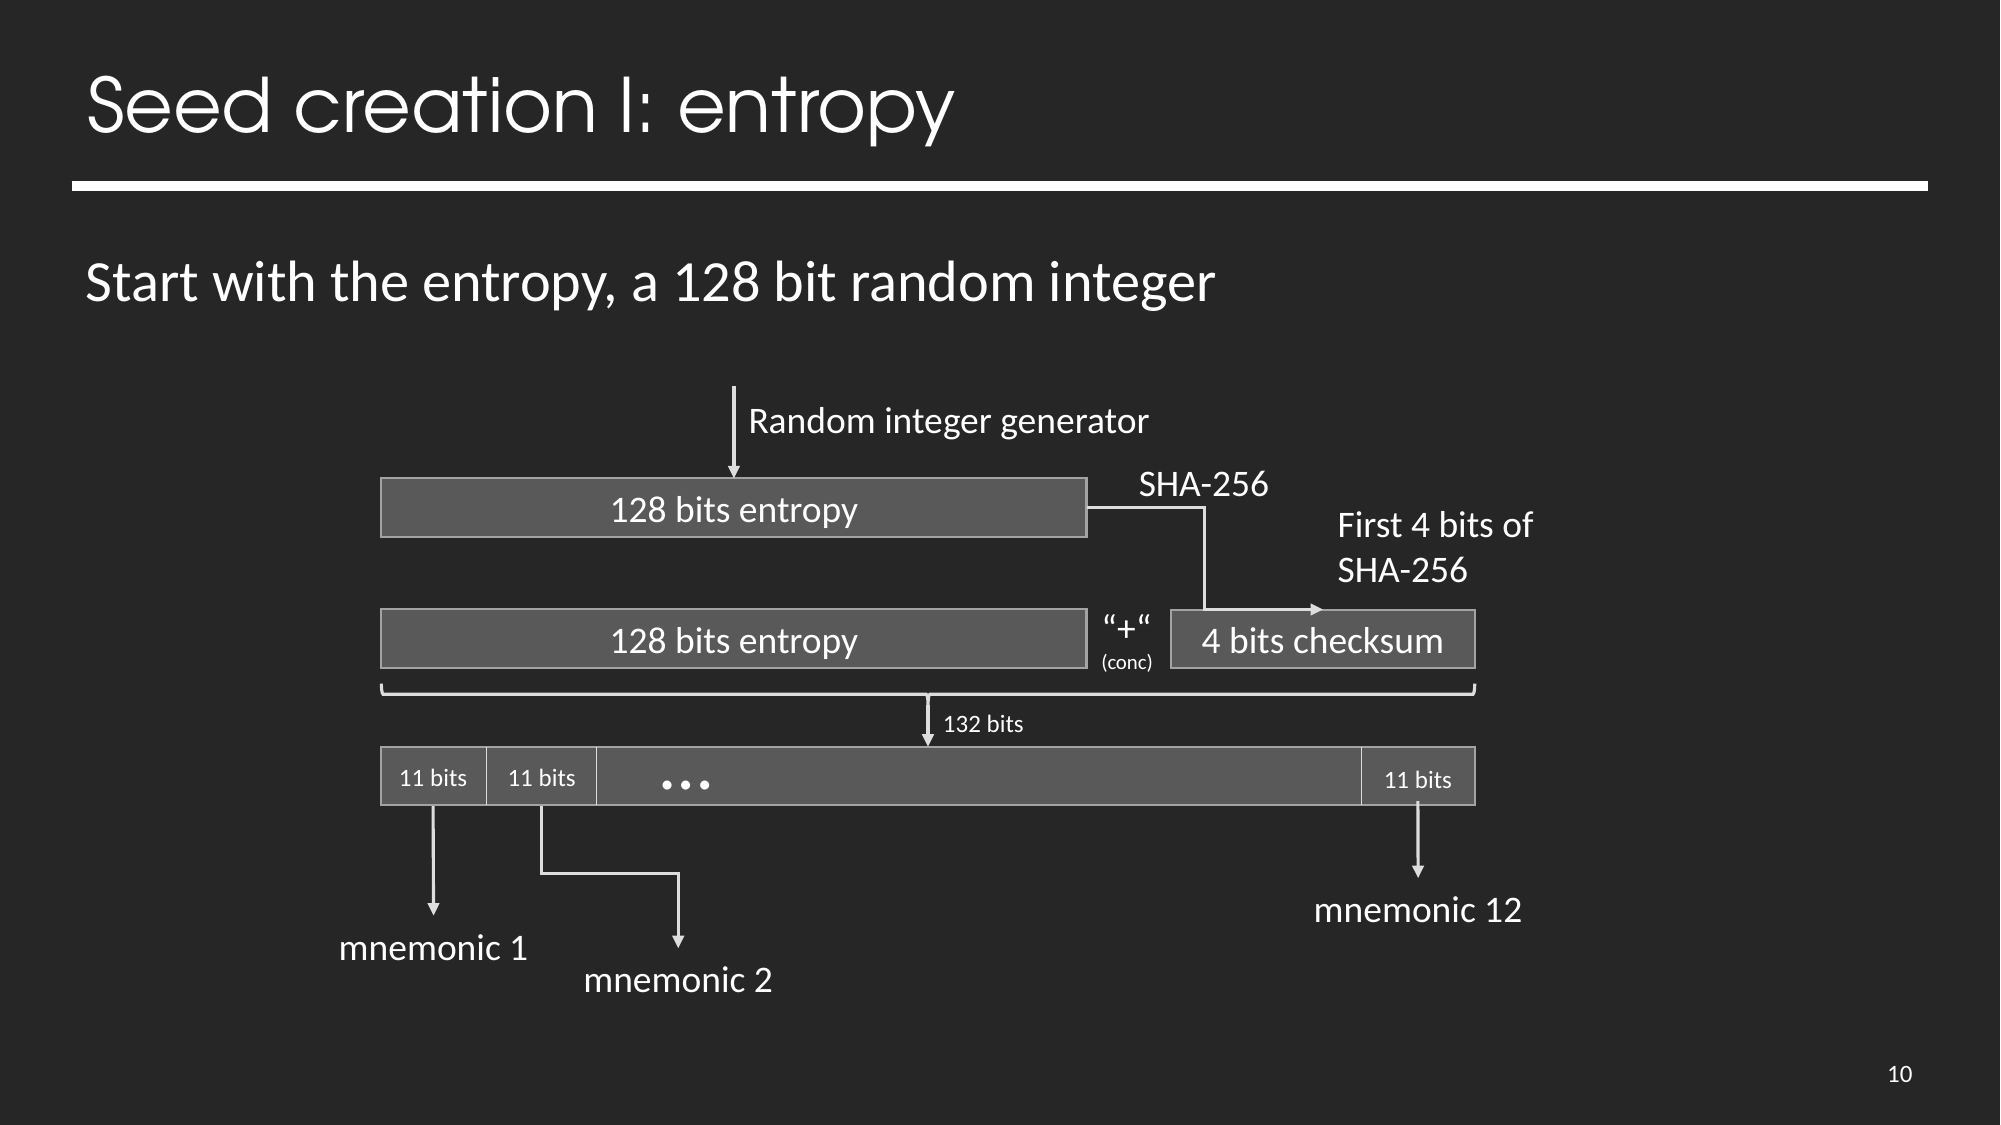

# Seed creation I: entropy
Start with the entropy, a 128 bit random integer

Random integer generator
128 bits entropy
First 4 bits of SHA-256
“+“
(conc)
128 bits entropy
4 bits checksum
…

11 bits
11 bits
mnemonic 1
mnemonic 2
SHA-256
132 bits
11 bits
mnemonic 12
10